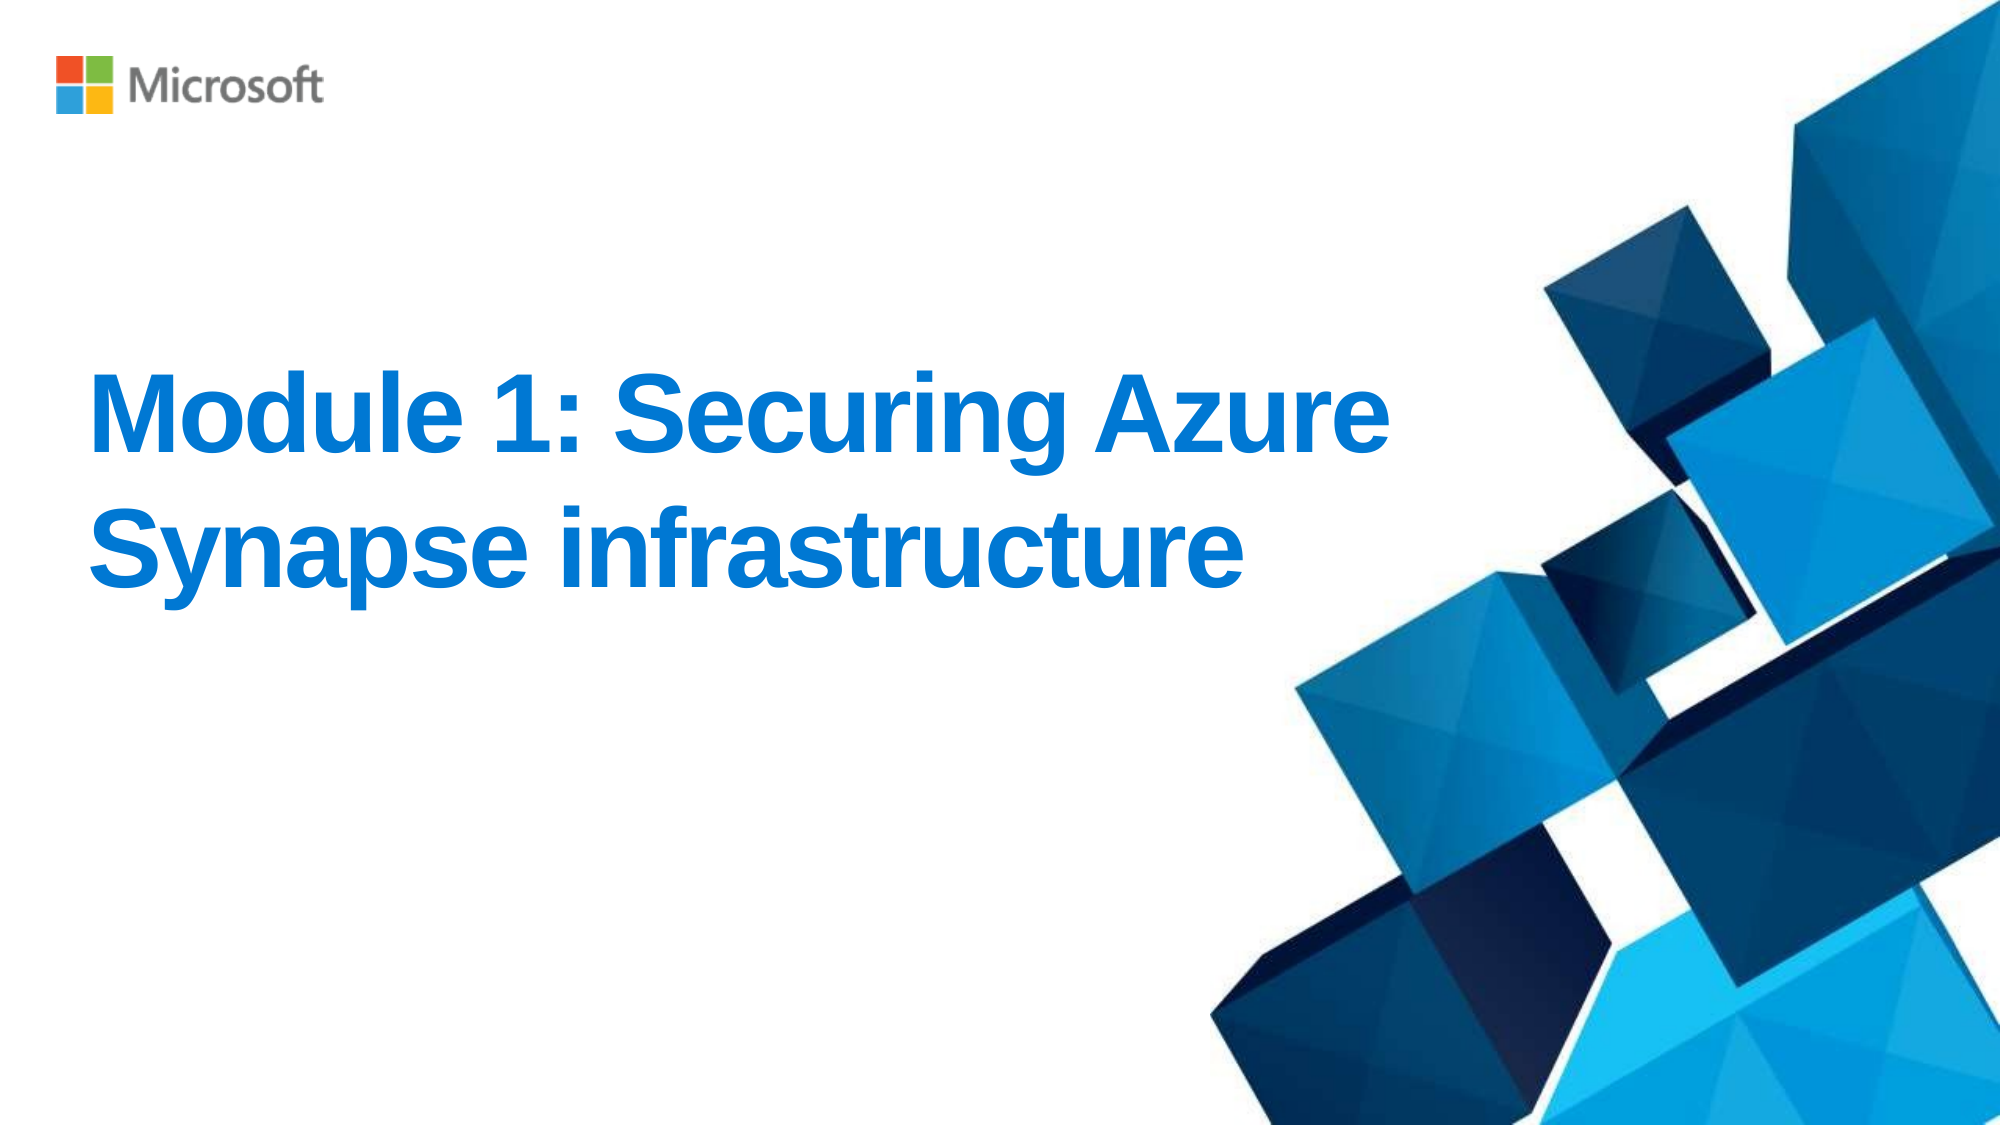

# Module 1: Securing Azure Synapse infrastructure